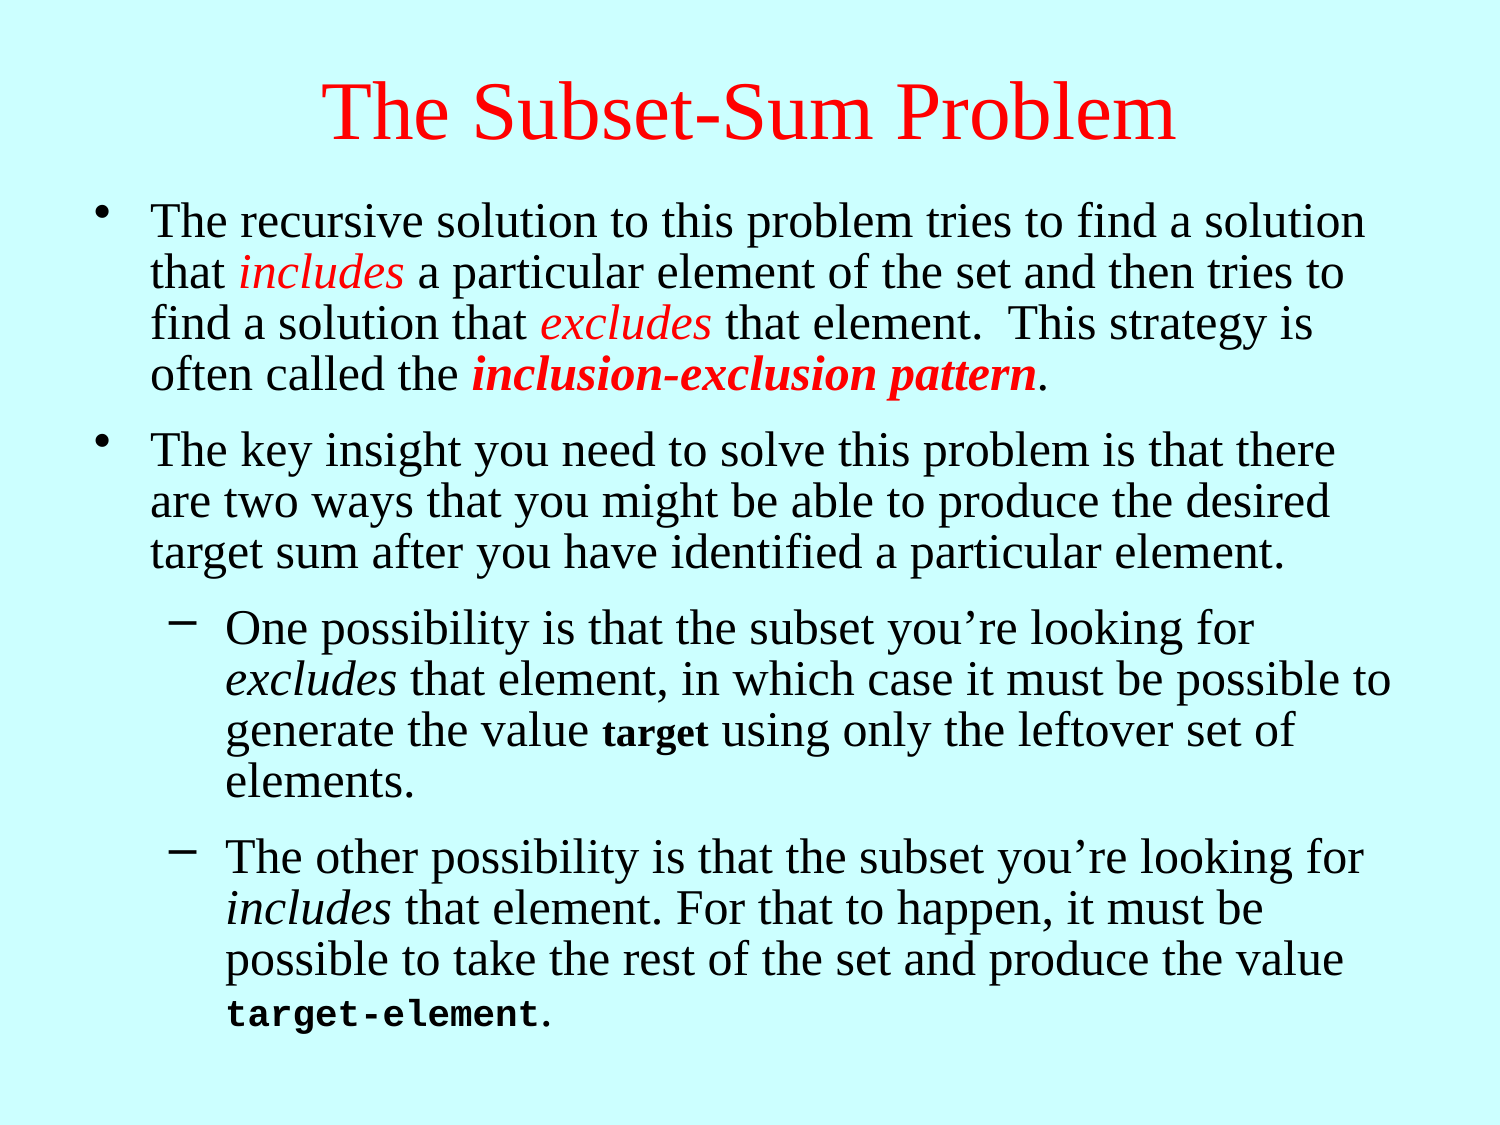

# The Subset-Sum Problem
The recursive solution to this problem tries to find a solution that includes a particular element of the set and then tries to find a solution that excludes that element.  This strategy is often called the inclusion-exclusion pattern.
The key insight you need to solve this problem is that there are two ways that you might be able to produce the desired target sum after you have identified a particular element.
One possibility is that the subset you’re looking for excludes that element, in which case it must be possible to generate the value target using only the leftover set of elements.
The other possibility is that the subset you’re looking for includes that element. For that to happen, it must be possible to take the rest of the set and produce the value target-element.